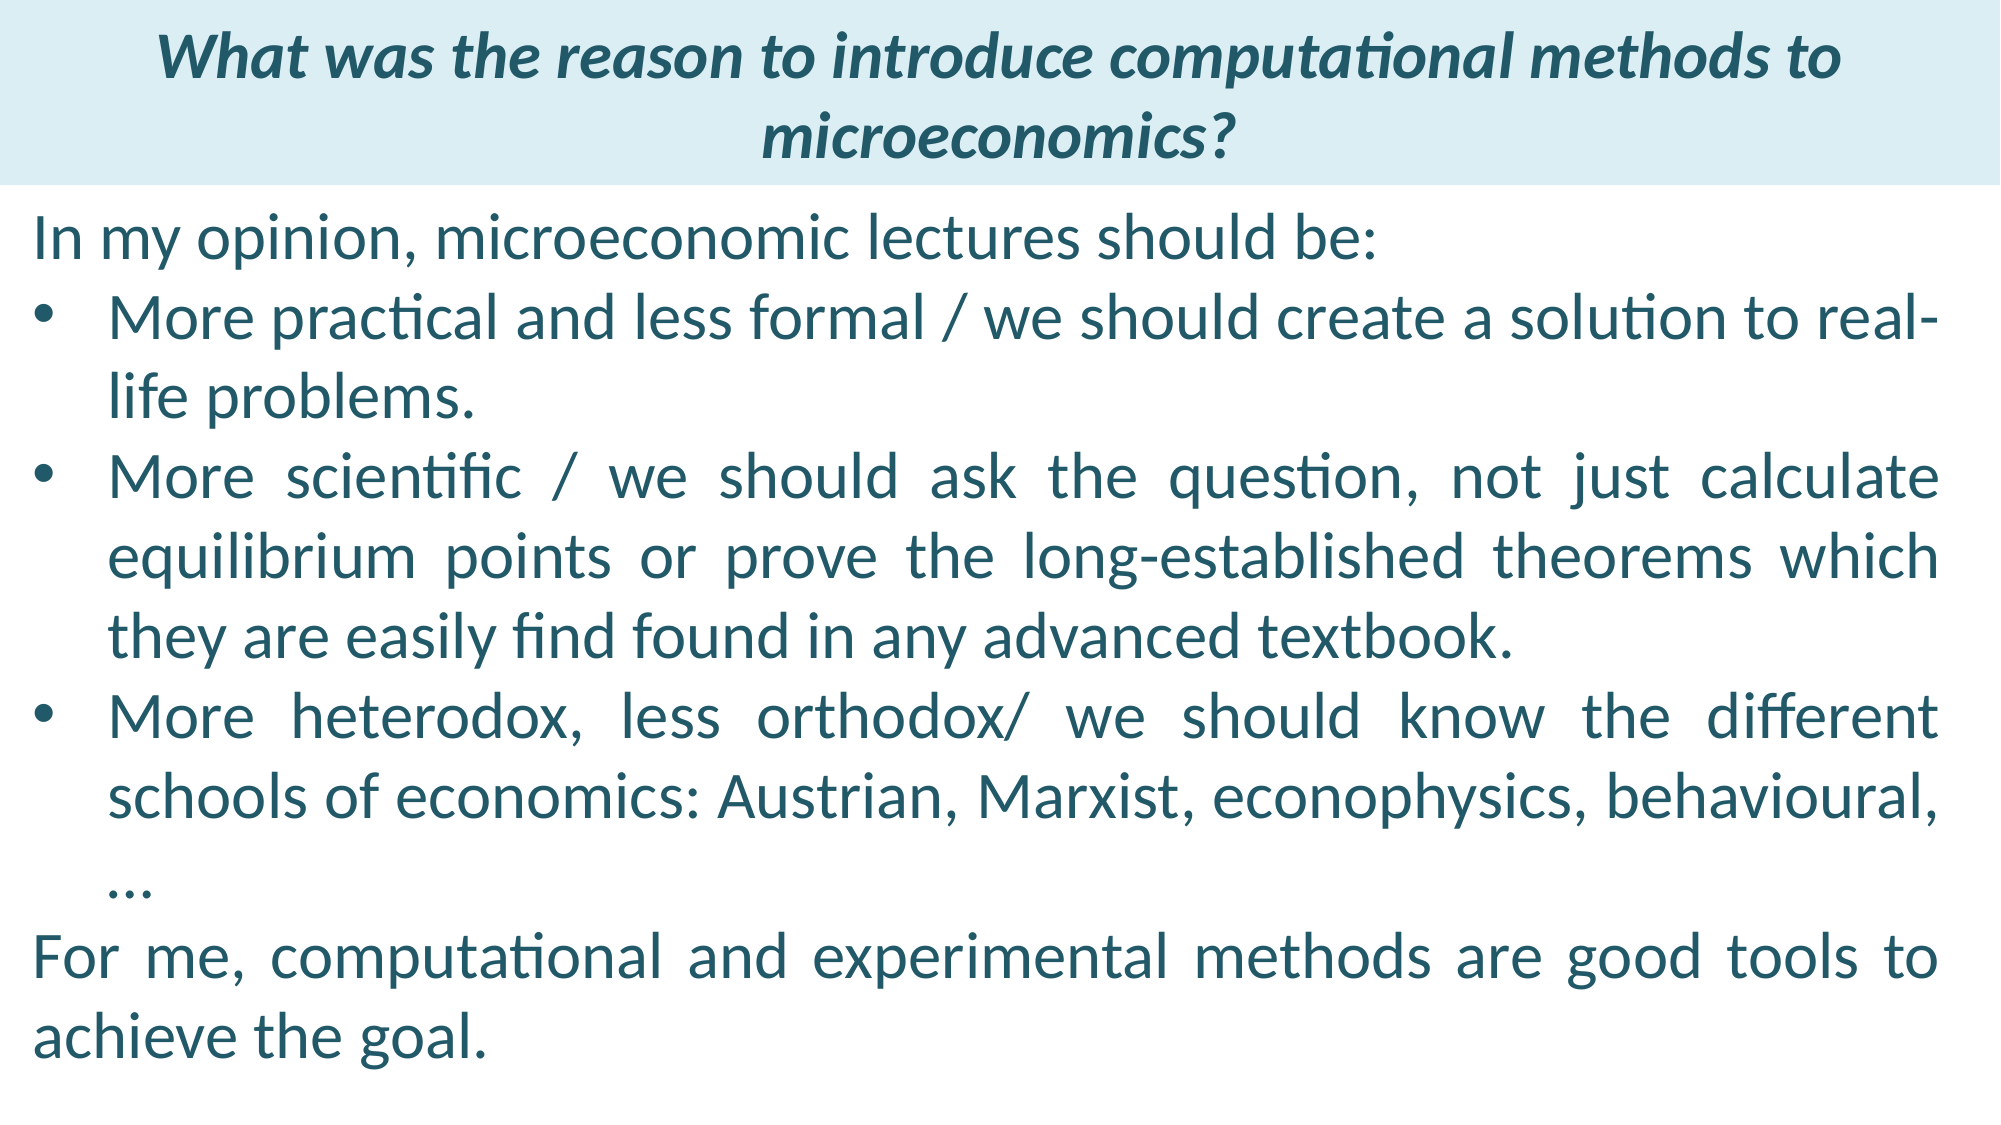

What was the reason to introduce computational methods to microeconomics?
In my opinion, microeconomic lectures should be:
More practical and less formal / we should create a solution to real-life problems.
More scientific / we should ask the question, not just calculate equilibrium points or prove the long-established theorems which they are easily find found in any advanced textbook.
More heterodox, less orthodox/ we should know the different schools of economics: Austrian, Marxist, econophysics, behavioural, …
For me, computational and experimental methods are good tools to achieve the goal.